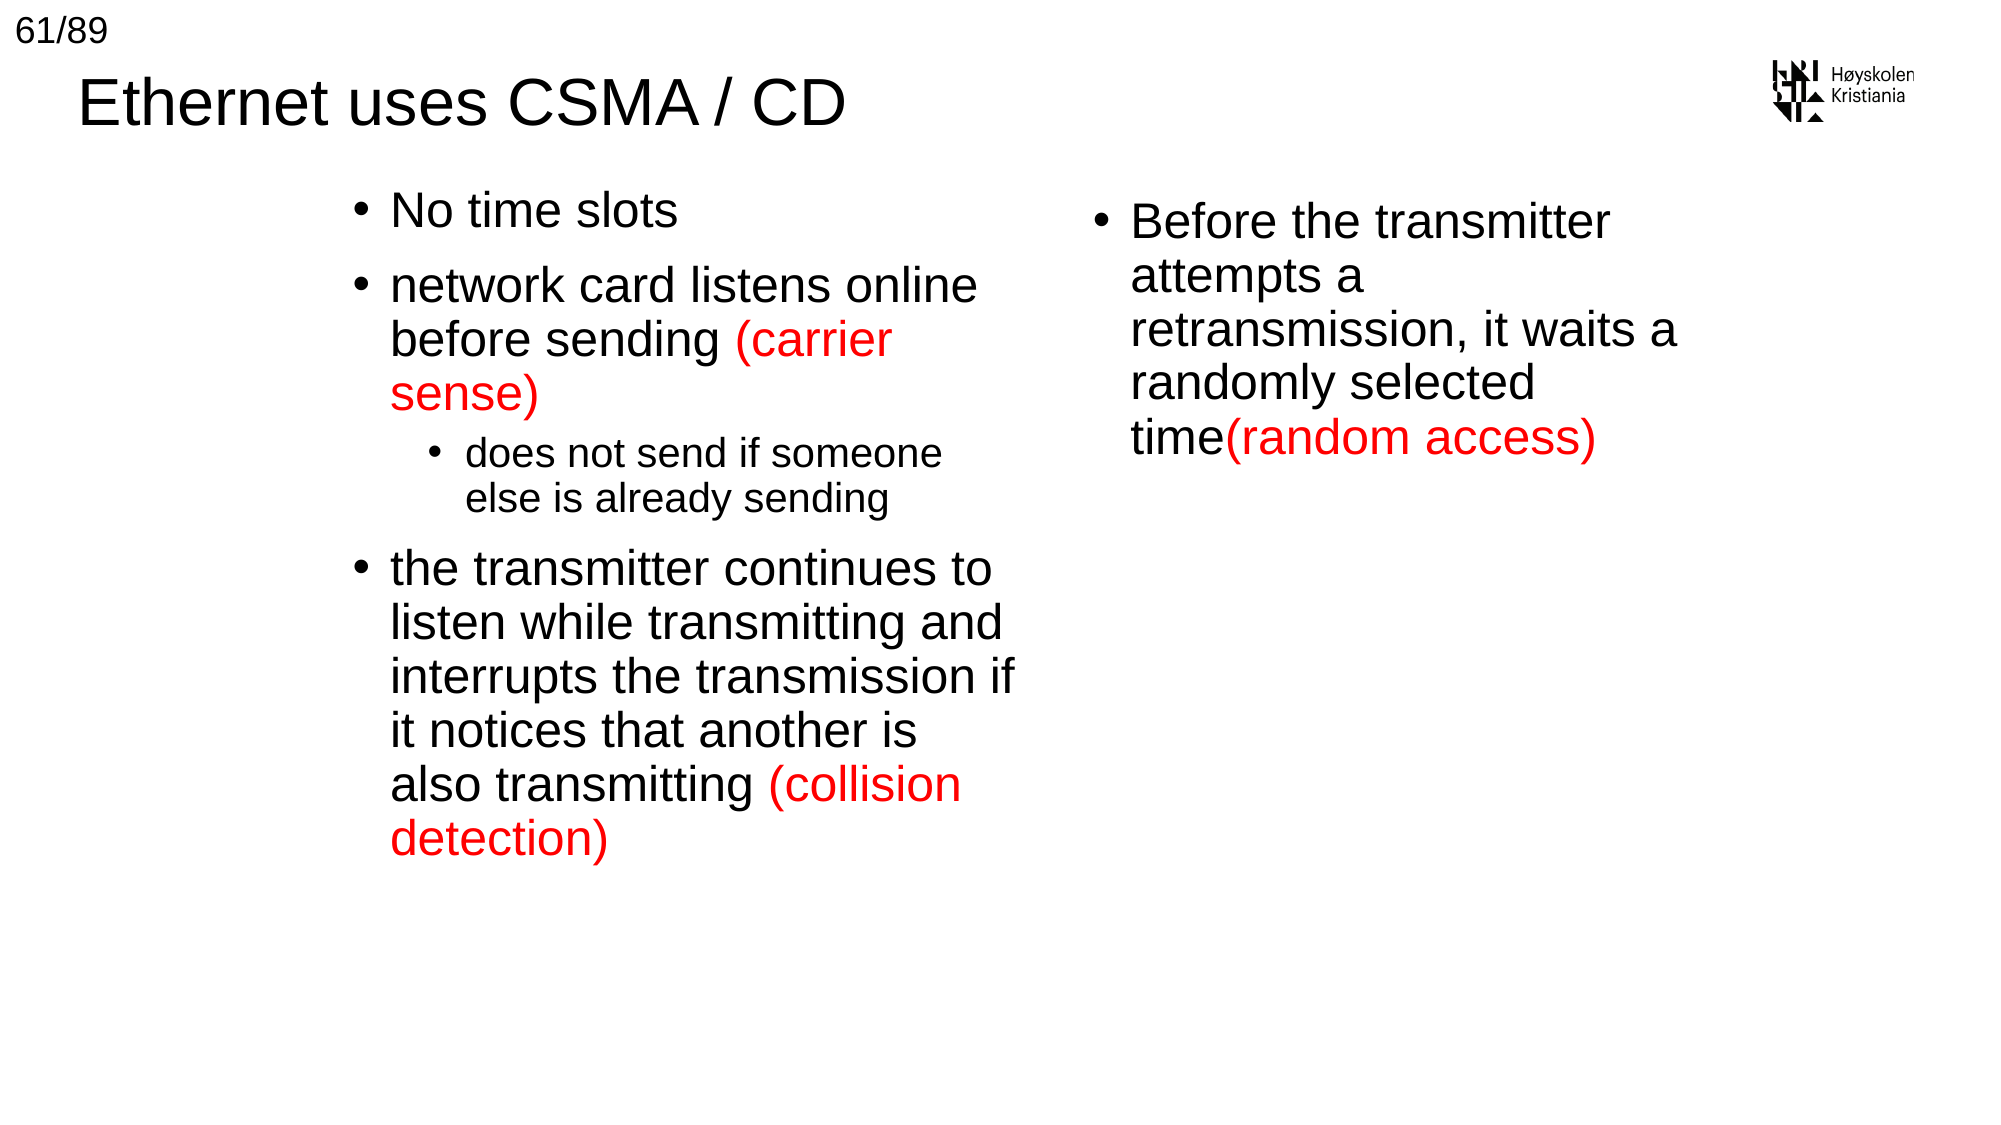

61/89
# Ethernet uses CSMA / CD
No time slots
network card listens online before sending (carrier sense)
does not send if someone else is already sending
the transmitter continues to listen while transmitting and interrupts the transmission if it notices that another is also transmitting (collision detection)
Before the transmitter attempts a retransmission, it waits a randomly selected time(random access)